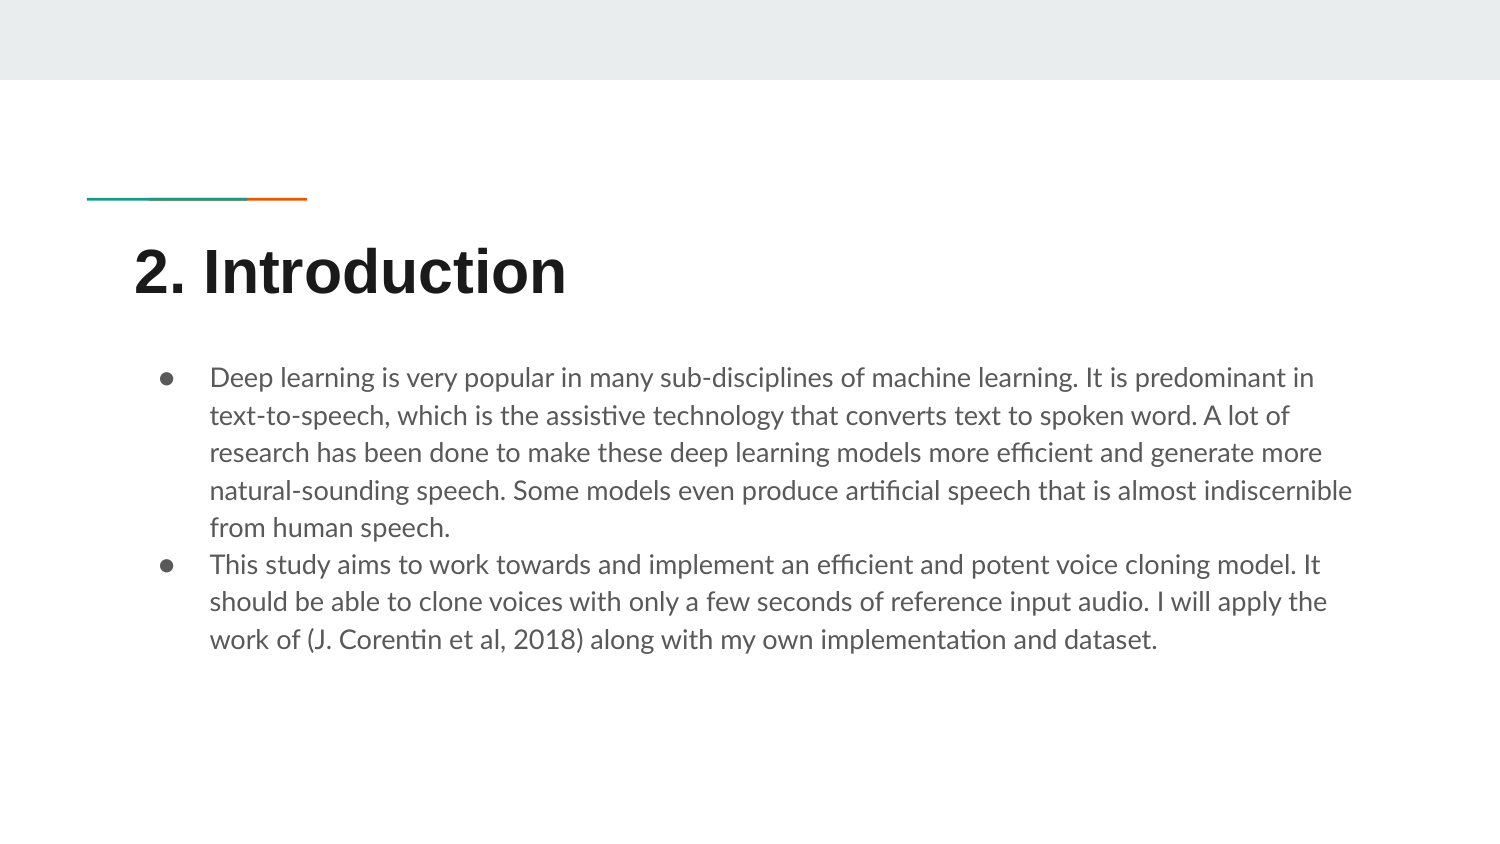

# 2. Introduction
Deep learning is very popular in many sub-disciplines of machine learning. It is predominant in text-to-speech, which is the assistive technology that converts text to spoken word. A lot of research has been done to make these deep learning models more efficient and generate more natural-sounding speech. Some models even produce artificial speech that is almost indiscernible from human speech.
This study aims to work towards and implement an efficient and potent voice cloning model. It should be able to clone voices with only a few seconds of reference input audio. I will apply the work of (J. Corentin et al, 2018) along with my own implementation and dataset.